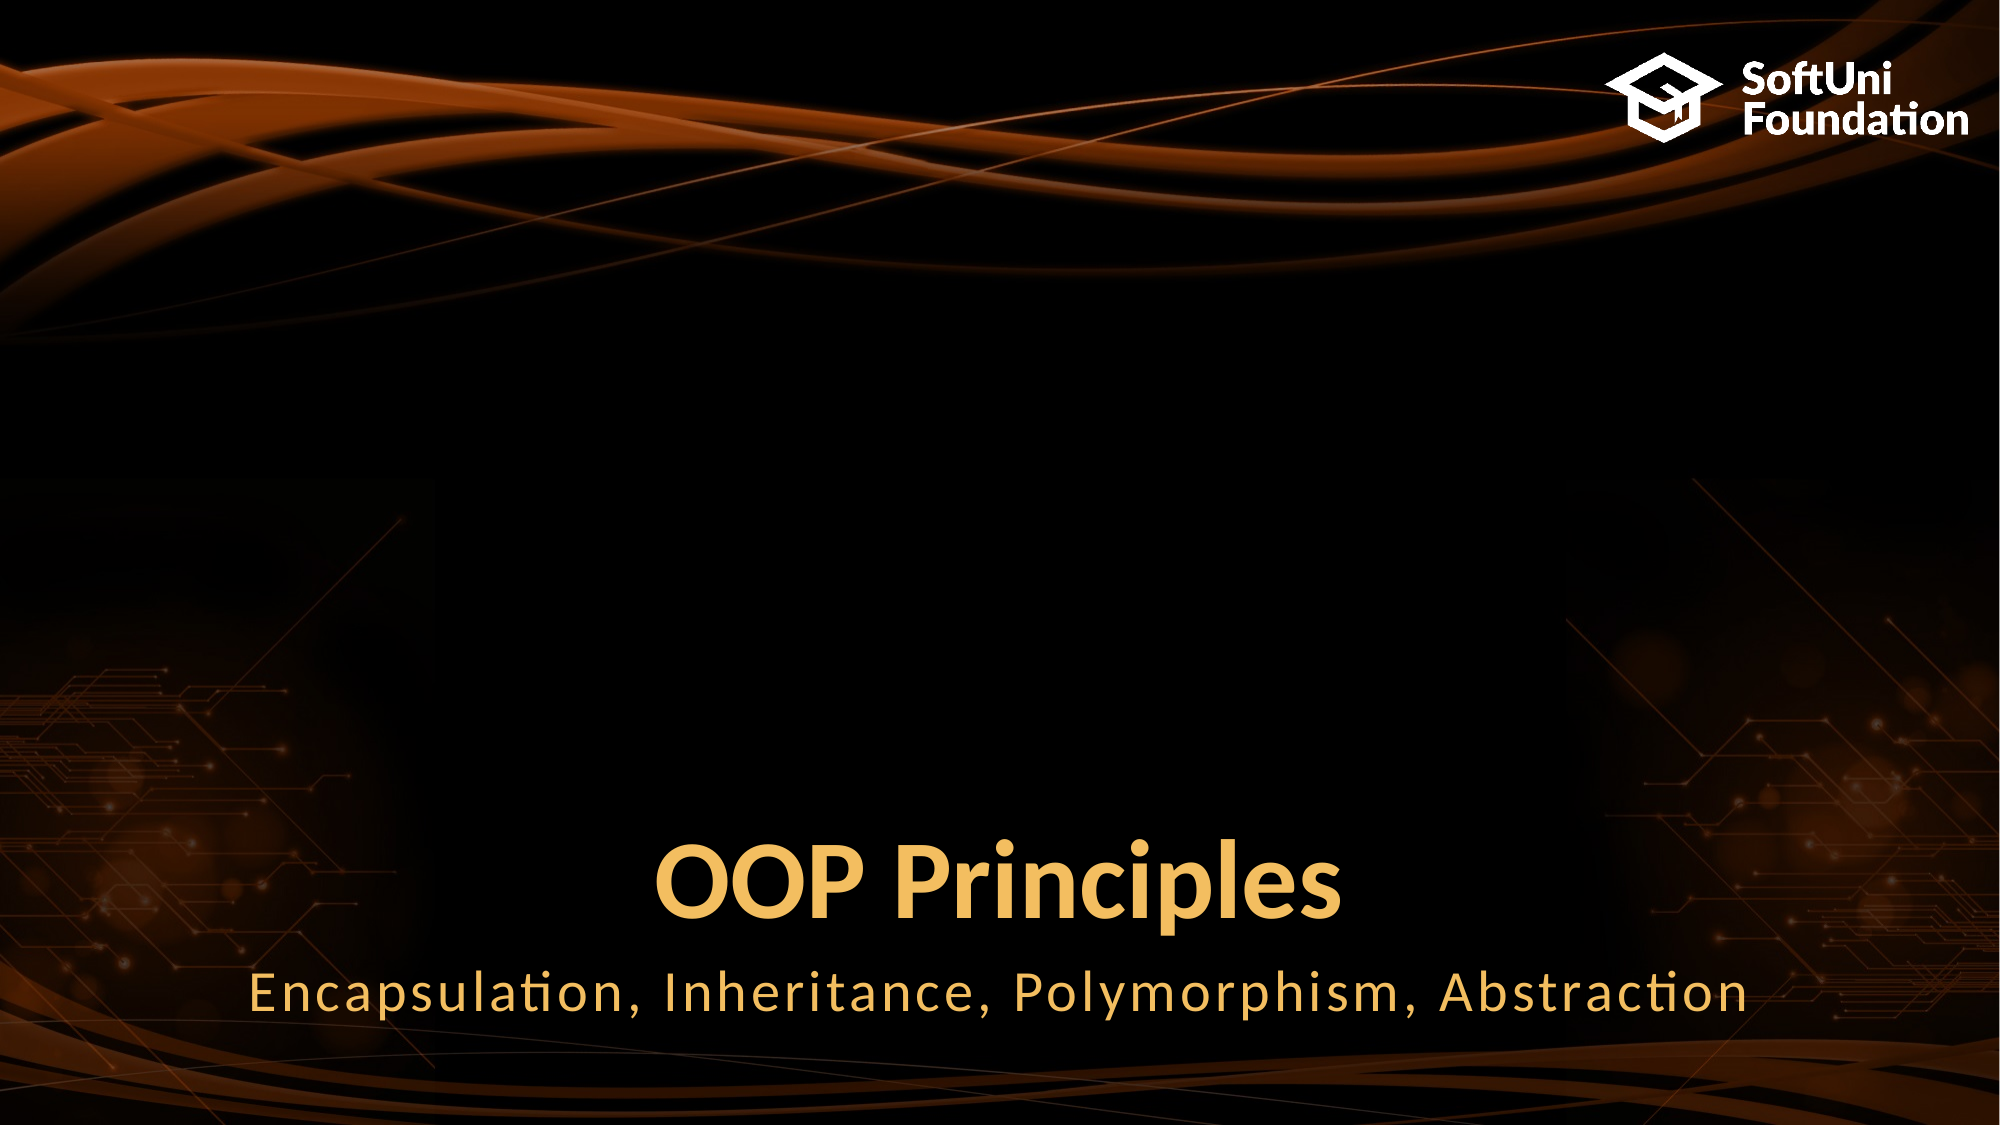

# OOP Principles
Encapsulation, Inheritance, Polymorphism, Abstraction